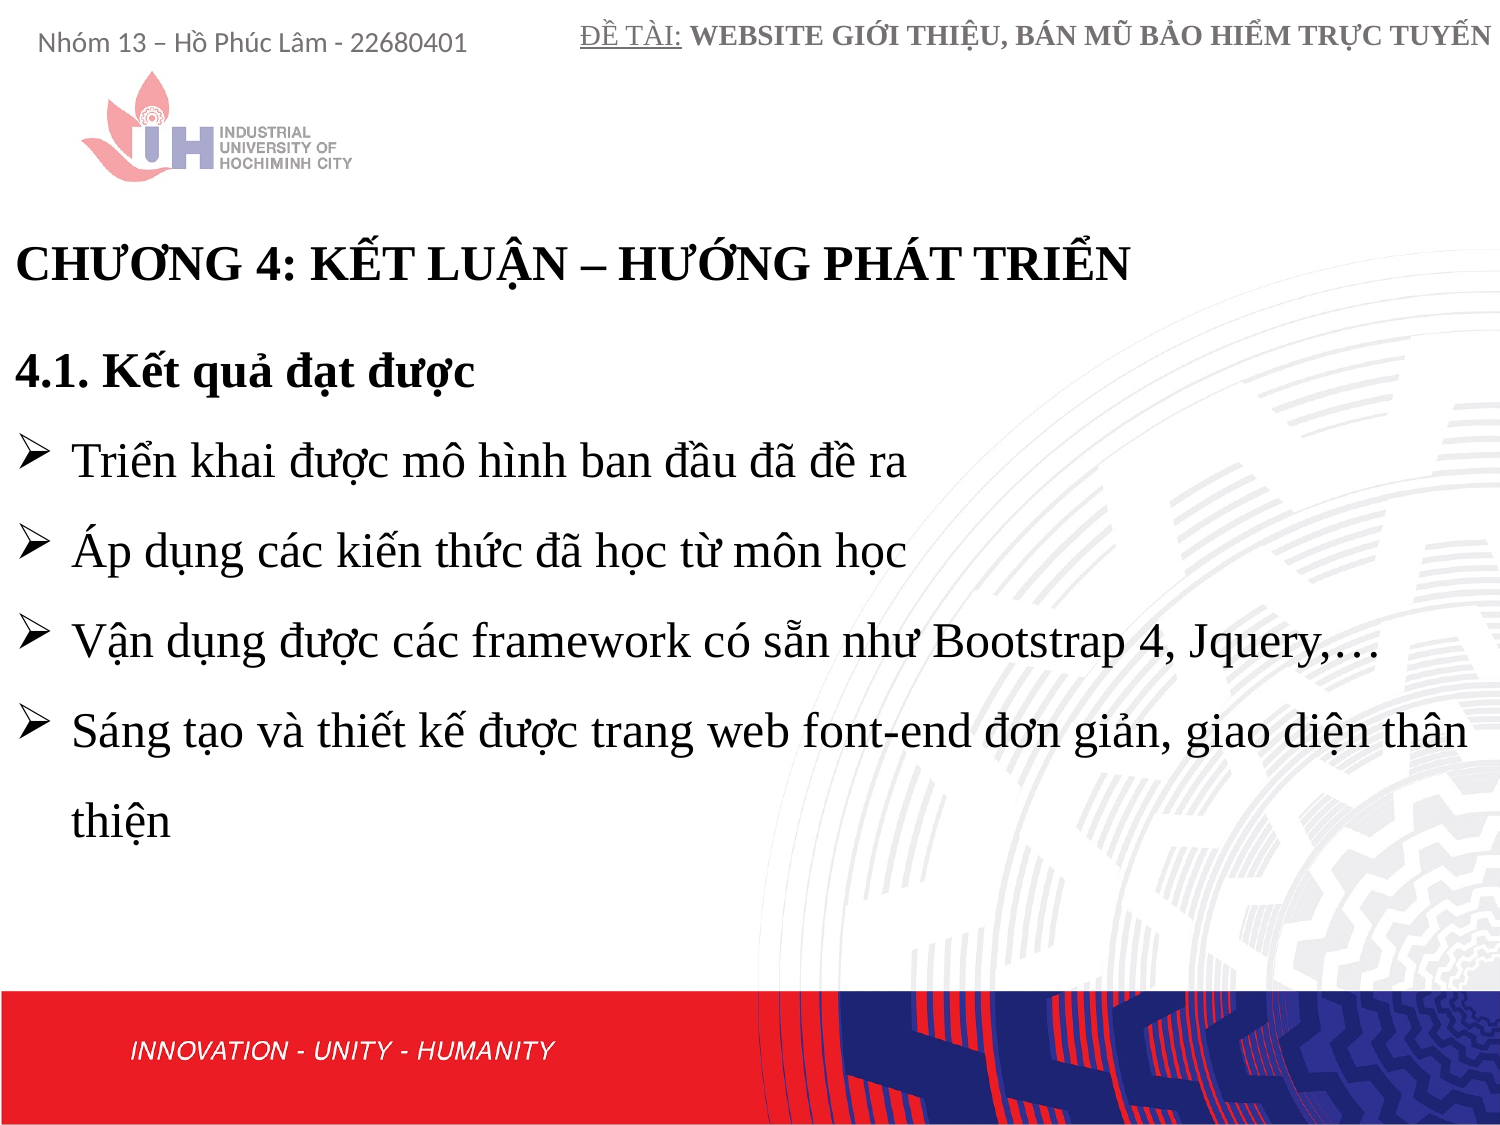

# CHƯƠNG 4: KẾT LUẬN – HƯỚNG PHÁT TRIỂN
4.1. Kết quả đạt được
Triển khai được mô hình ban đầu đã đề ra
Áp dụng các kiến thức đã học từ môn học
Vận dụng được các framework có sẵn như Bootstrap 4, Jquery,…
Sáng tạo và thiết kế được trang web font-end đơn giản, giao diện thân thiện